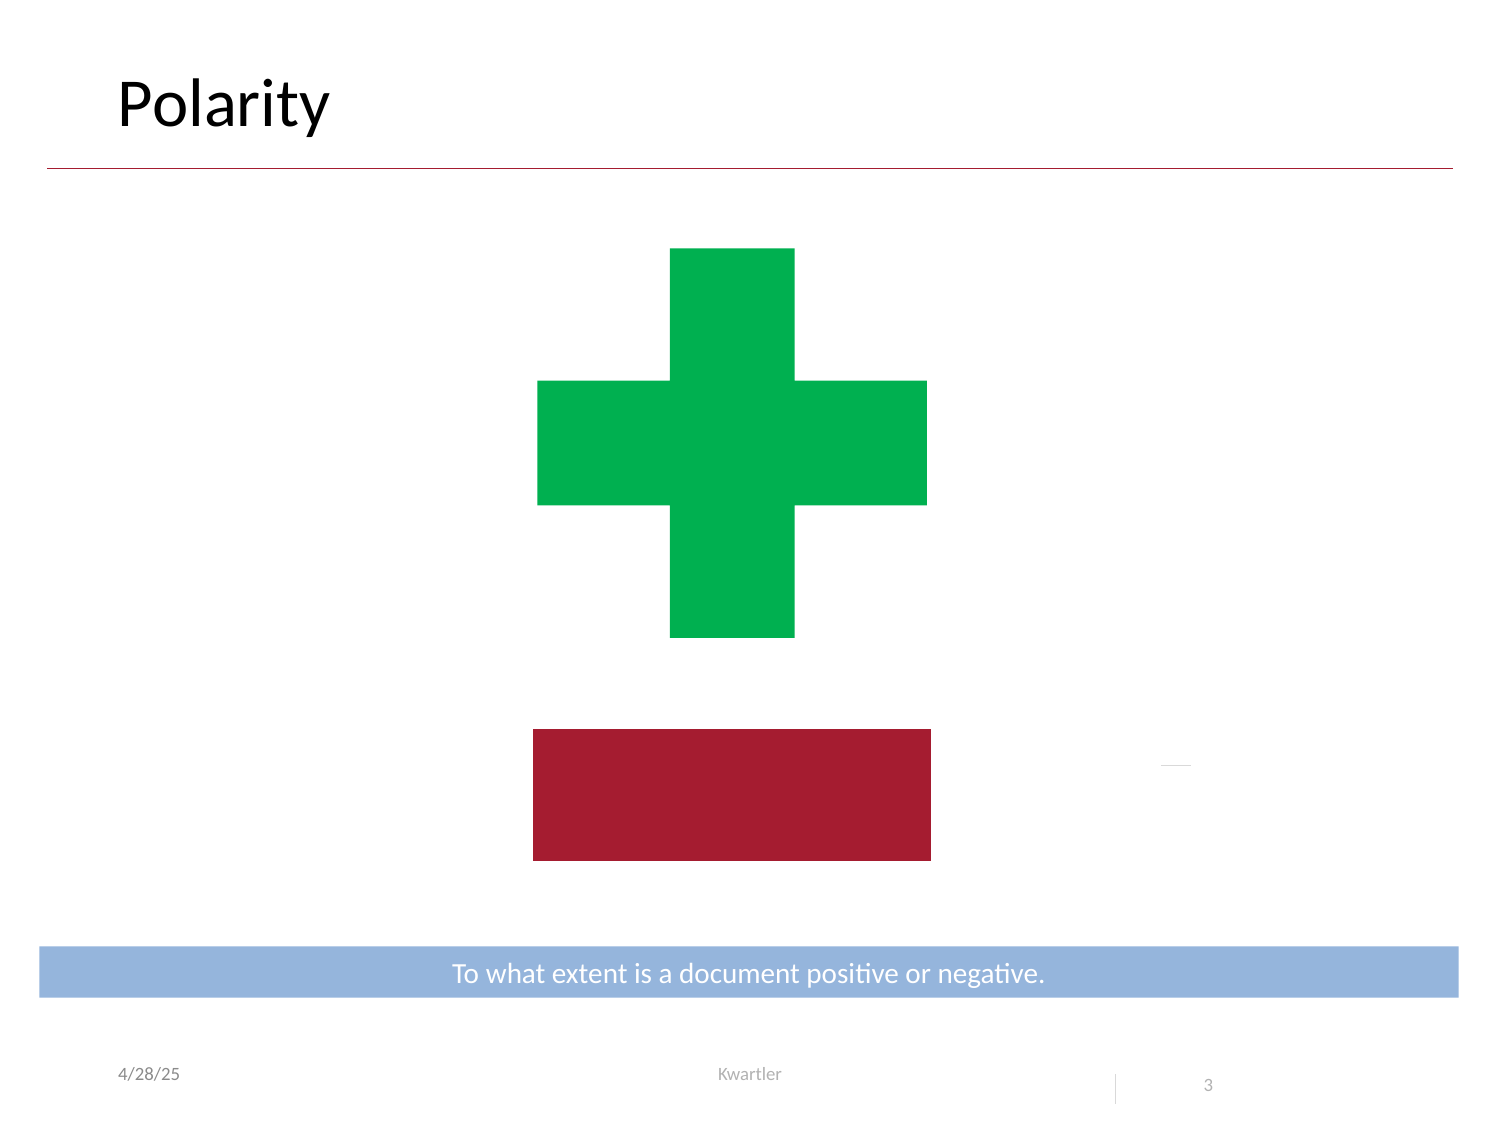

# Polarity

To what extent is a document positive or negative.
4/28/25
Kwartler
3